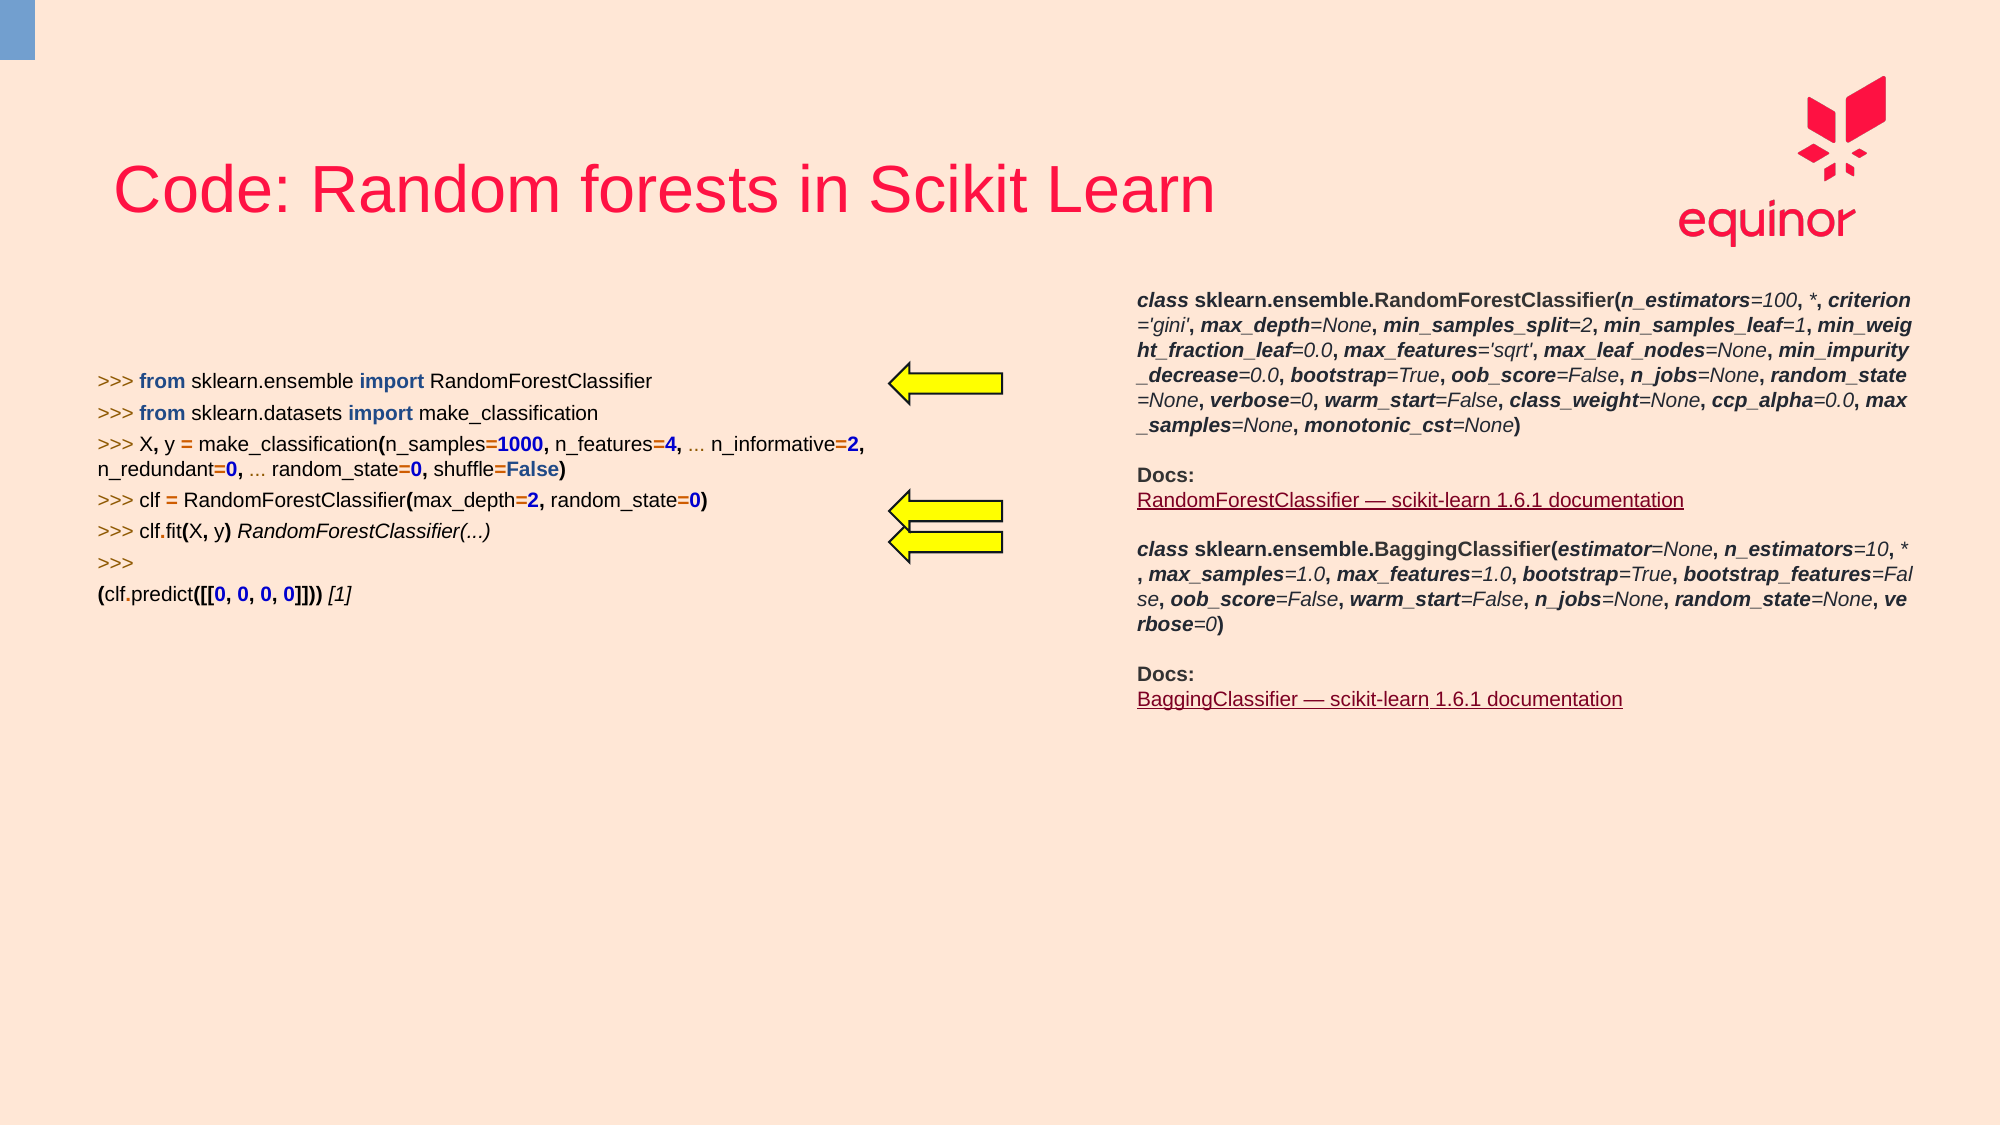

Code: Random forests in Scikit Learn
class sklearn.ensemble.RandomForestClassifier(n_estimators=100, *, criterion='gini', max_depth=None, min_samples_split=2, min_samples_leaf=1, min_weight_fraction_leaf=0.0, max_features='sqrt', max_leaf_nodes=None, min_impurity_decrease=0.0, bootstrap=True, oob_score=False, n_jobs=None, random_state=None, verbose=0, warm_start=False, class_weight=None, ccp_alpha=0.0, max_samples=None, monotonic_cst=None)
Docs:
RandomForestClassifier — scikit-learn 1.6.1 documentation

class sklearn.ensemble.BaggingClassifier(estimator=None, n_estimators=10, *, max_samples=1.0, max_features=1.0, bootstrap=True, bootstrap_features=False, oob_score=False, warm_start=False, n_jobs=None, random_state=None, verbose=0)
Docs:
BaggingClassifier — scikit-learn 1.6.1 documentation

>>> from sklearn.ensemble import RandomForestClassifier
>>> from sklearn.datasets import make_classification
>>> X, y = make_classification(n_samples=1000, n_features=4, ... n_informative=2, n_redundant=0, ... random_state=0, shuffle=False)
>>> clf = RandomForestClassifier(max_depth=2, random_state=0)
>>> clf.fit(X, y) RandomForestClassifier(...)
>>>
(clf.predict([[0, 0, 0, 0]])) [1]